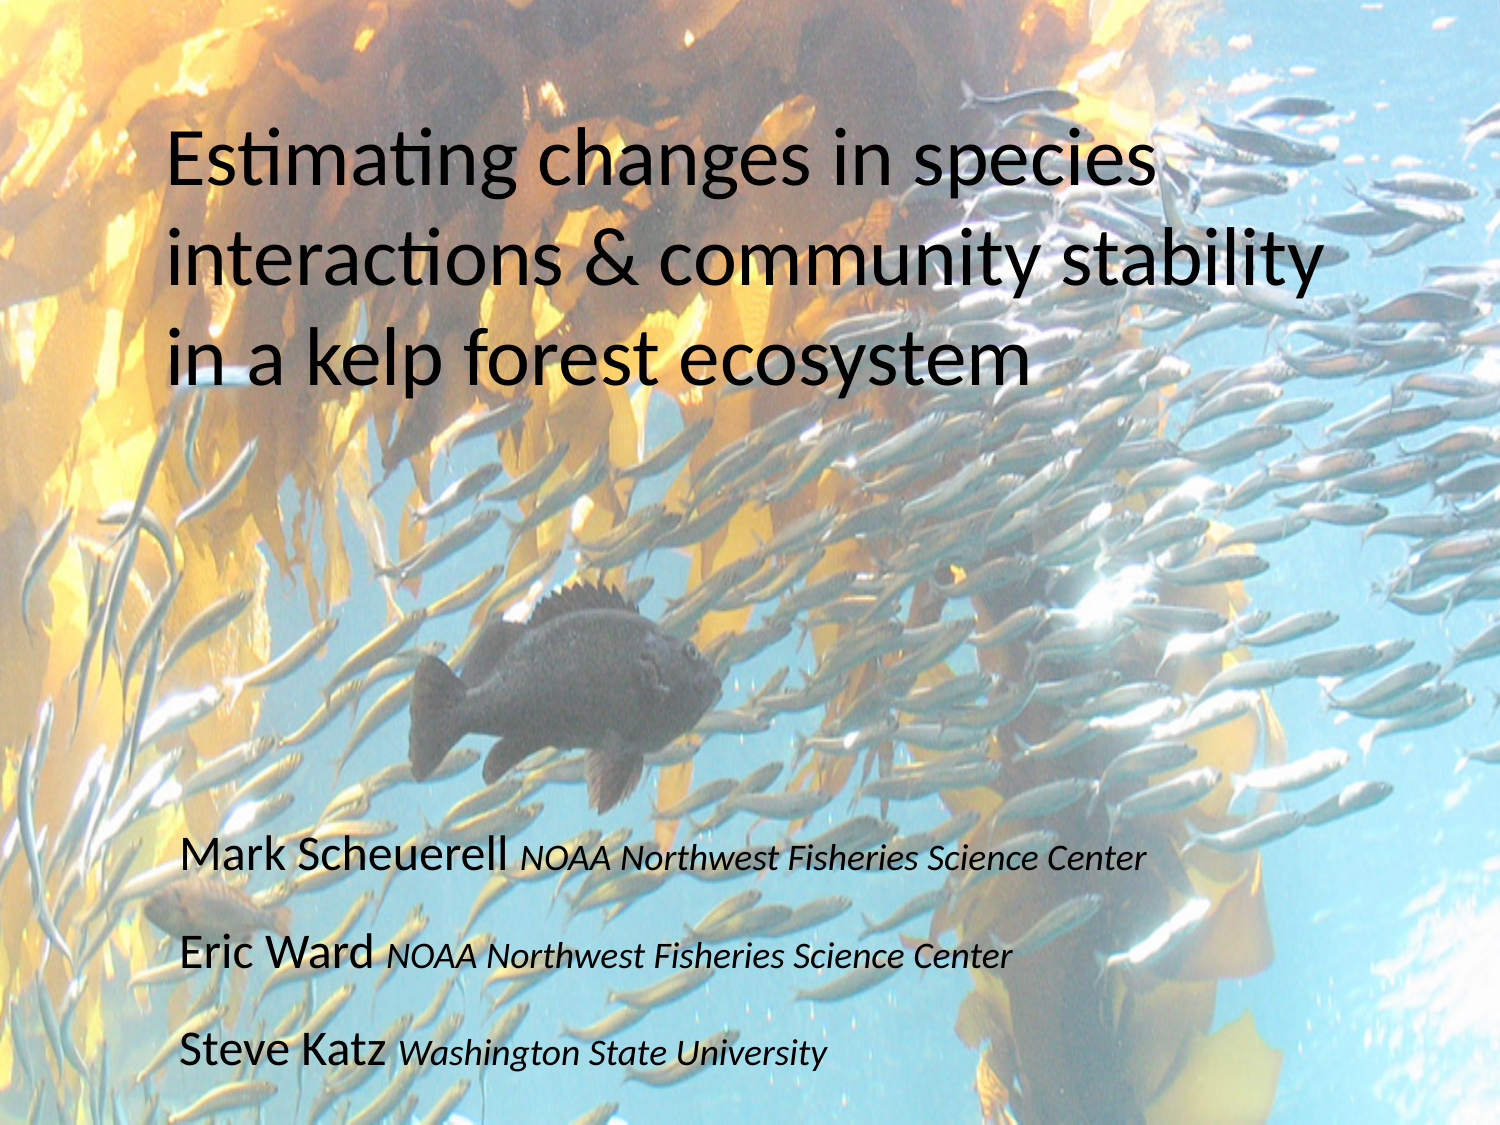

Estimating changes in species interactions & community stability in a kelp forest ecosystem
Mark Scheuerell NOAA Northwest Fisheries Science Center
Eric Ward NOAA Northwest Fisheries Science Center
Steve Katz Washington State University